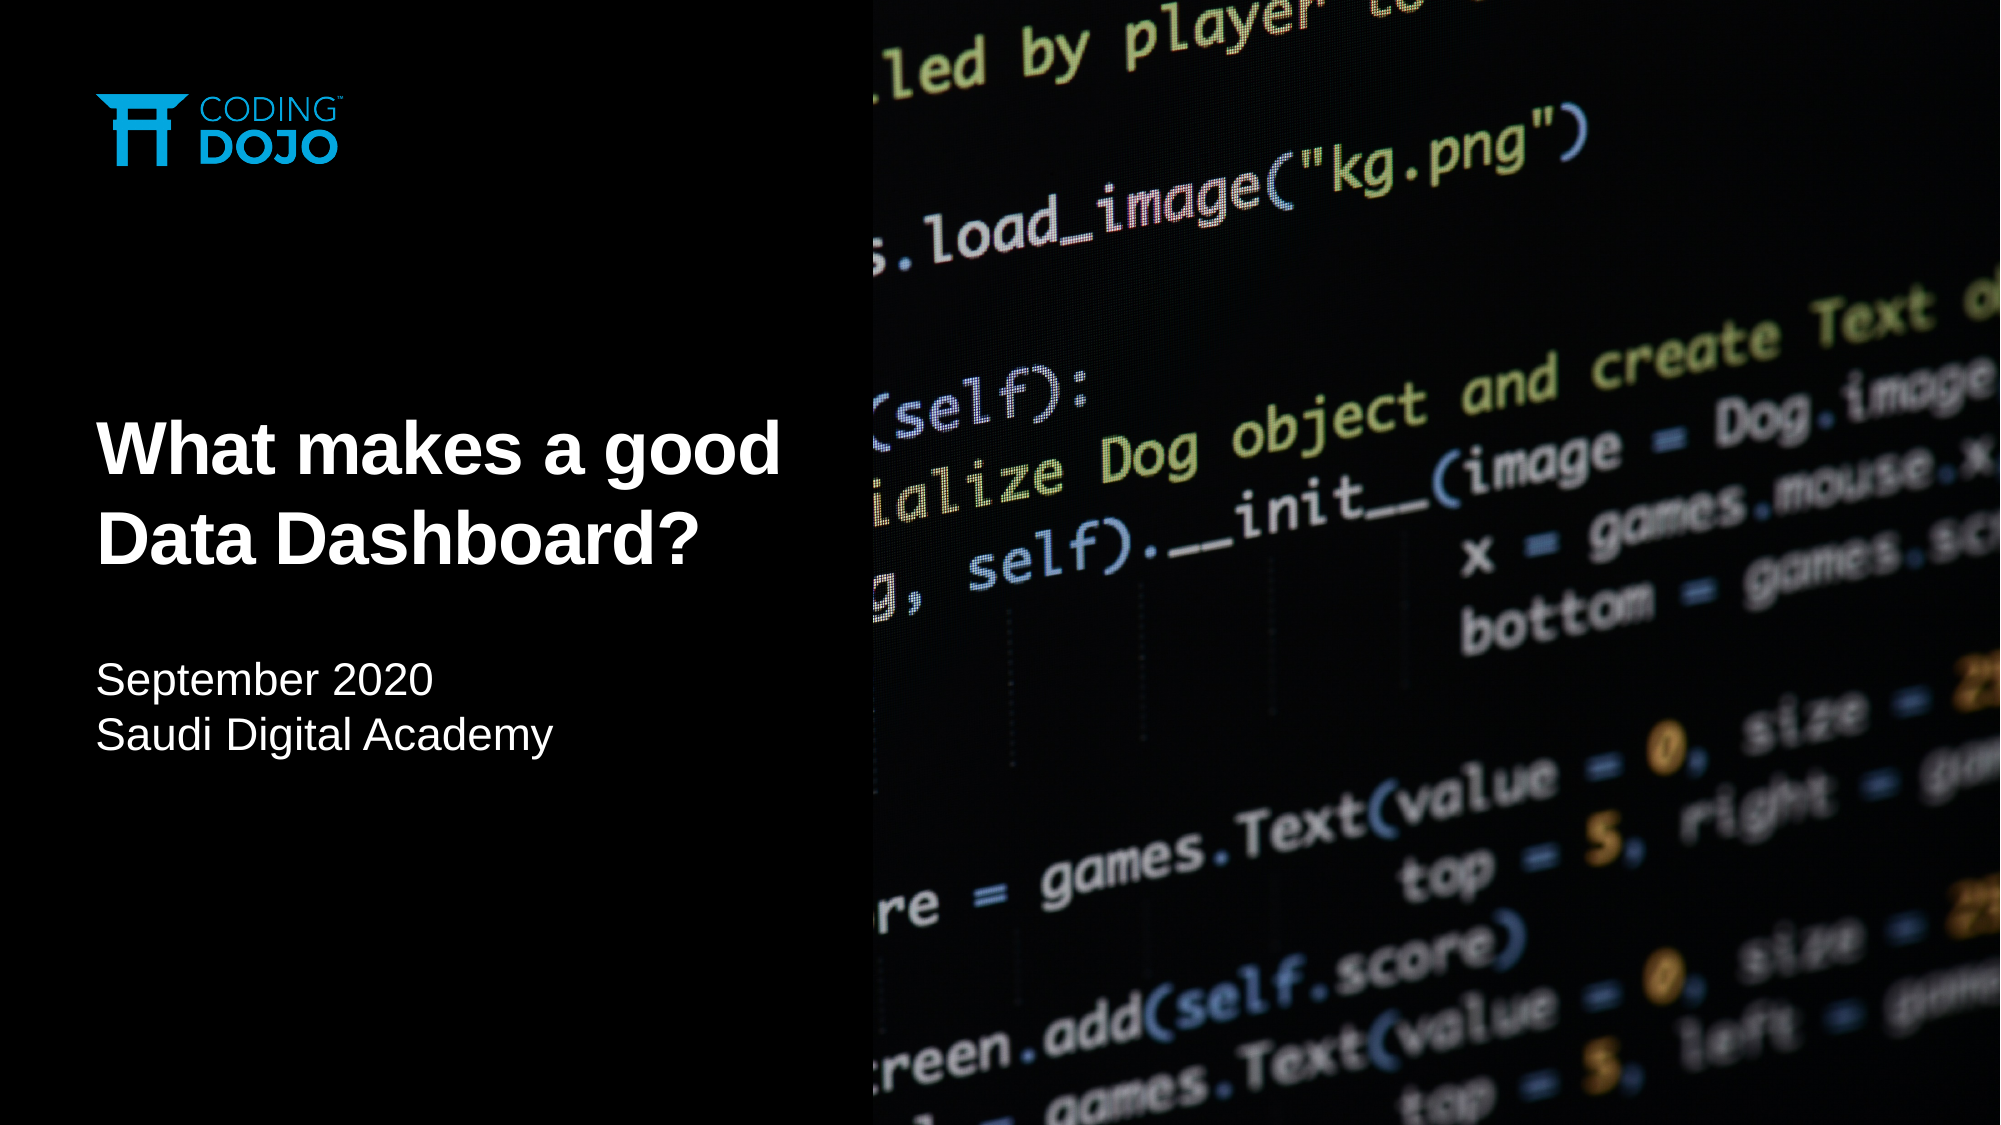

# What makes a good Data Dashboard?
September 2020
Saudi Digital Academy